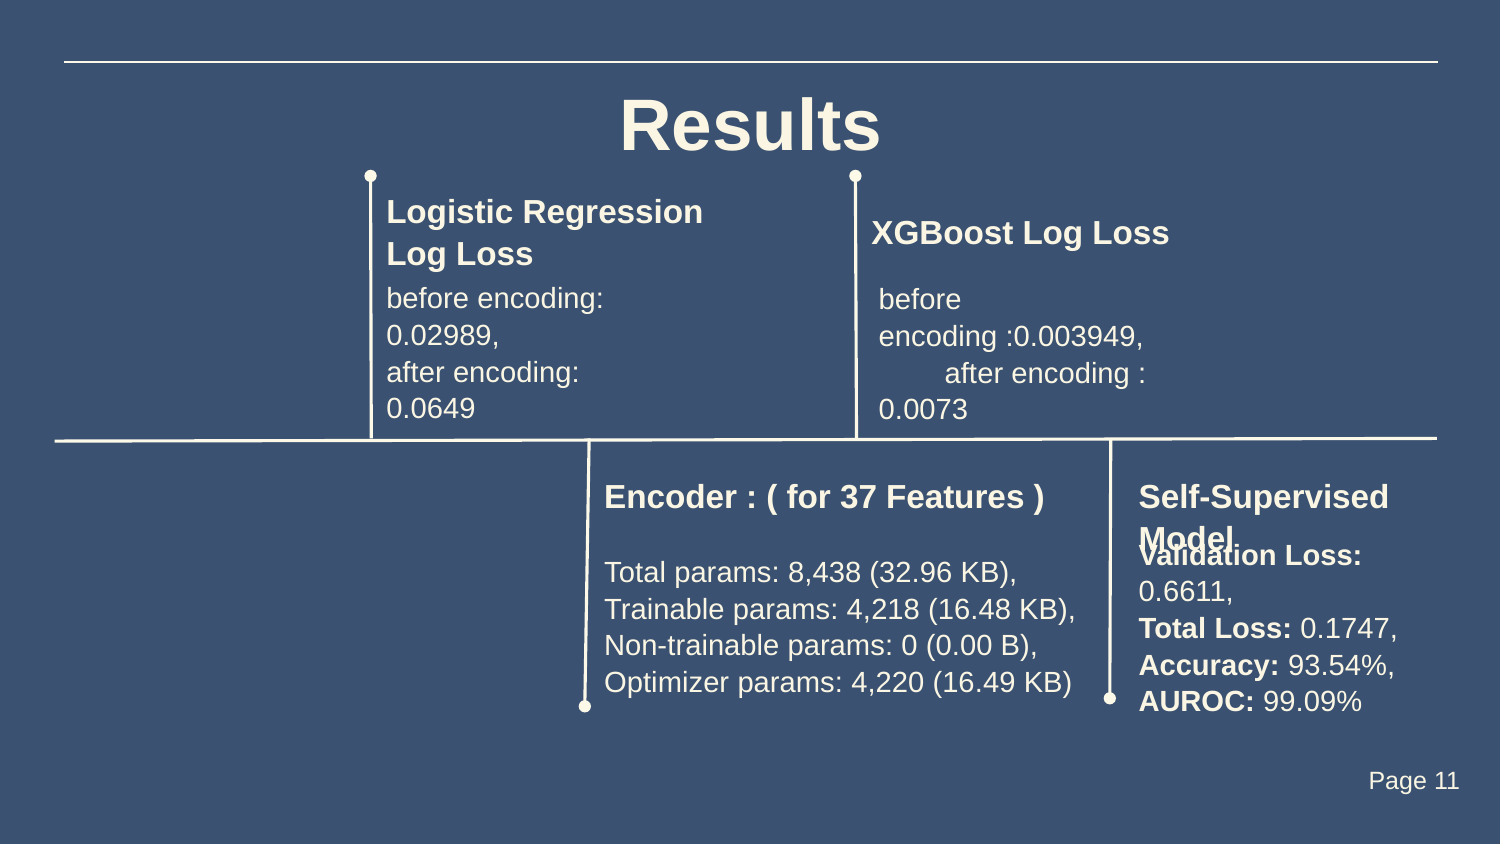

Results
Logistic Regression Log Loss
XGBoost Log Loss
before encoding: 0.02989,                     after encoding: 0.0649
before encoding :0.003949,                   after encoding : 0.0073
Encoder : ( for 37 Features )
Self-Supervised Model
Validation Loss: 0.6611,                    Total Loss: 0.1747, Accuracy: 93.54%,       AUROC: 99.09%
Total params: 8,438 (32.96 KB), Trainable params: 4,218 (16.48 KB), Non-trainable params: 0 (0.00 B), Optimizer params: 4,220 (16.49 KB)
Page 11